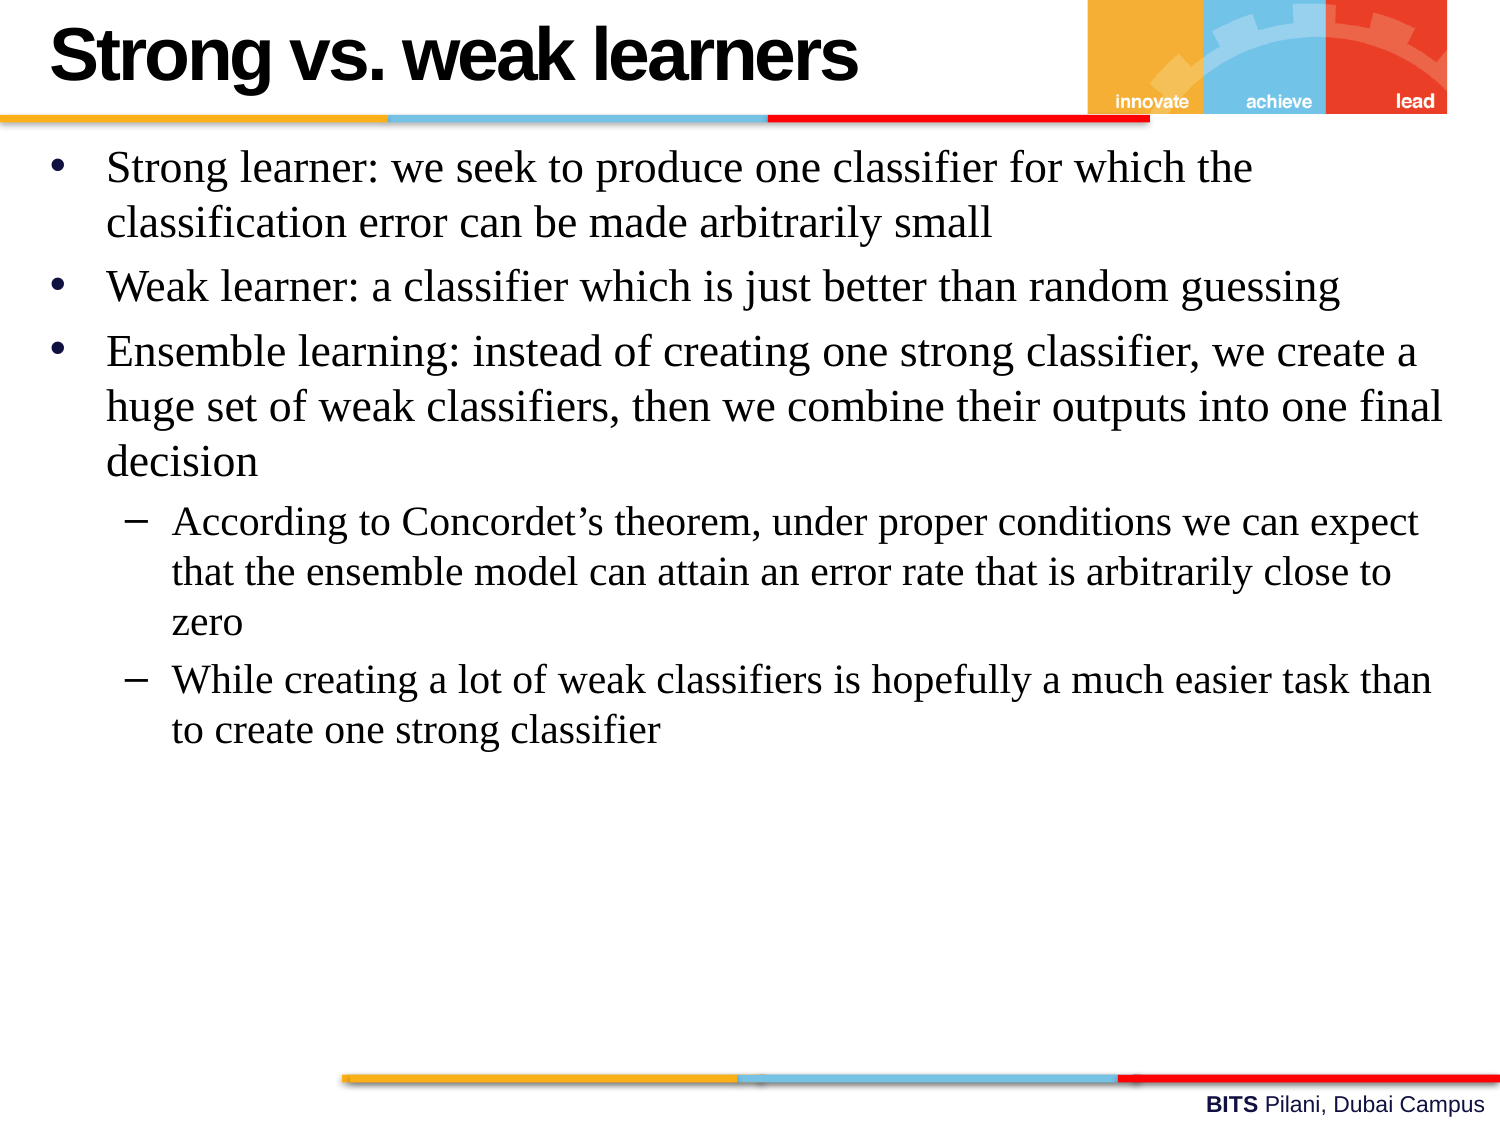

Strong vs. weak learners
Strong learner: we seek to produce one classifier for which the classification error can be made arbitrarily small
Weak learner: a classifier which is just better than random guessing
Ensemble learning: instead of creating one strong classifier, we create a huge set of weak classifiers, then we combine their outputs into one final decision
According to Concordet’s theorem, under proper conditions we can expect that the ensemble model can attain an error rate that is arbitrarily close to zero
While creating a lot of weak classifiers is hopefully a much easier task than to create one strong classifier